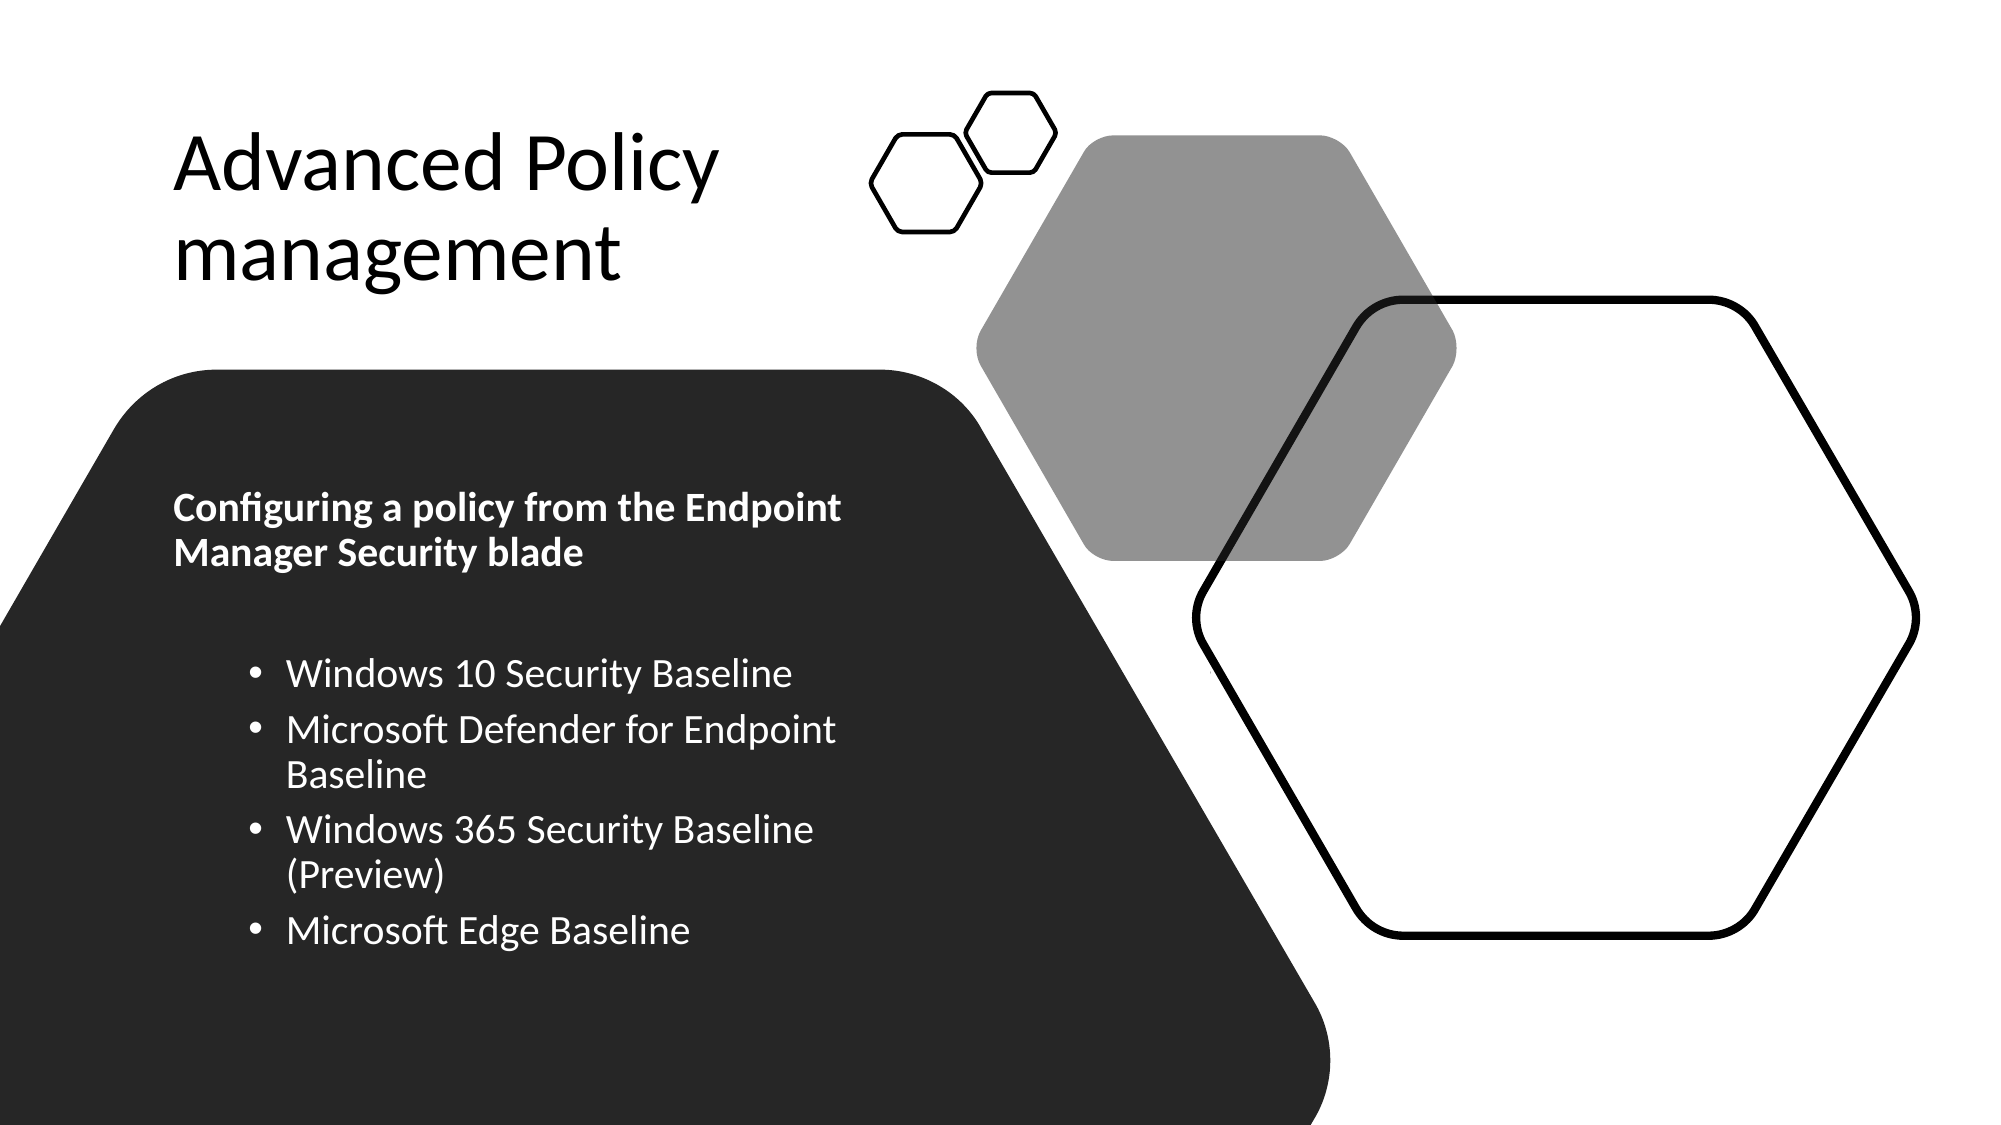

# Advanced Policy management

Configuring a policy from the Endpoint Manager Security blade

Windows 10 Security Baseline
Microsoft Defender for Endpoint Baseline
Windows 365 Security Baseline (Preview)
Microsoft Edge Baseline